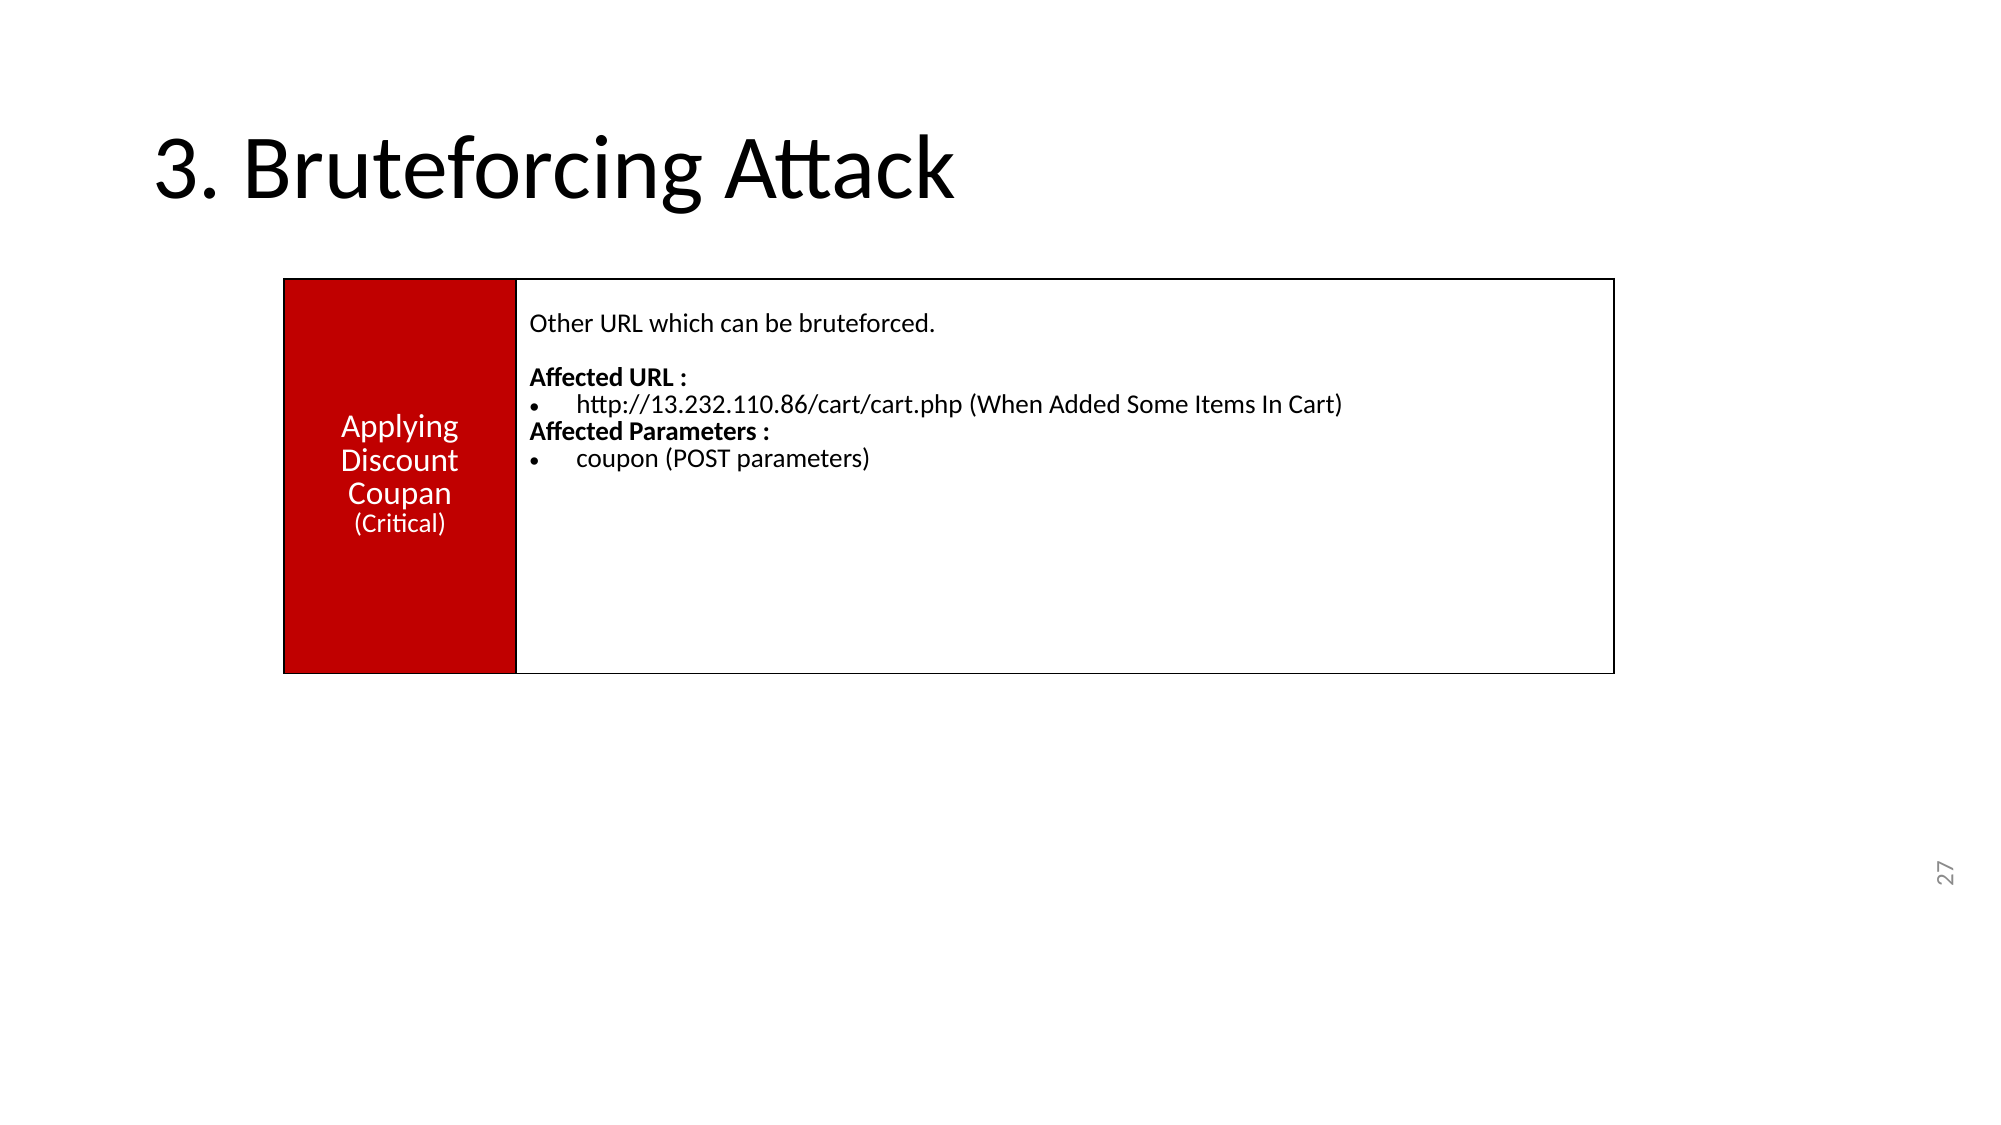

# 3. Bruteforcing Attack
|  |  |
| --- | --- |
| Applying Discount Coupan (Critical) | Other URL which can be bruteforced. Affected URL : http://13.232.110.86/cart/cart.php (When Added Some Items In Cart) Affected Parameters : coupon (POST parameters) |
27